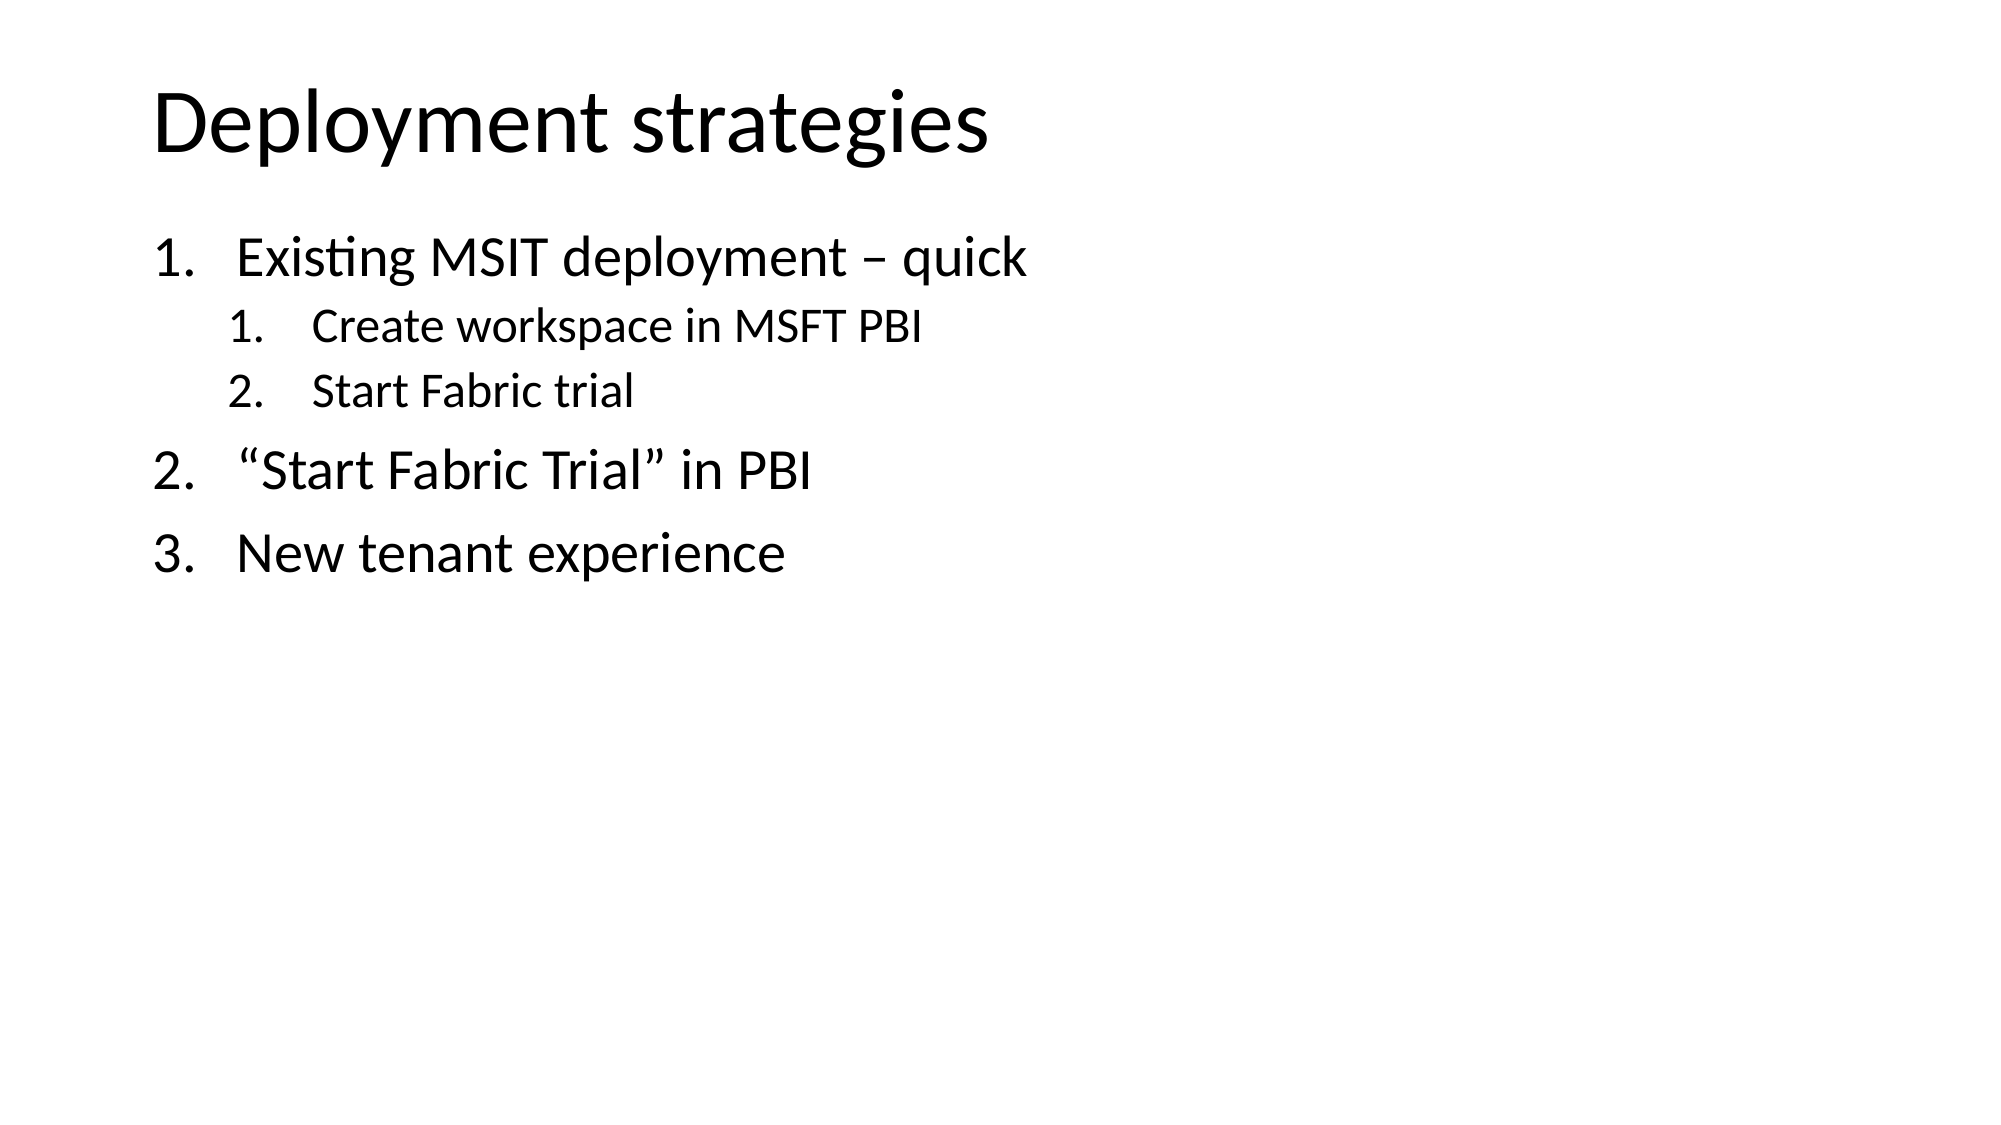

# Deployment strategies
Existing MSIT deployment – quick
Create workspace in MSFT PBI
Start Fabric trial
“Start Fabric Trial” in PBI
New tenant experience